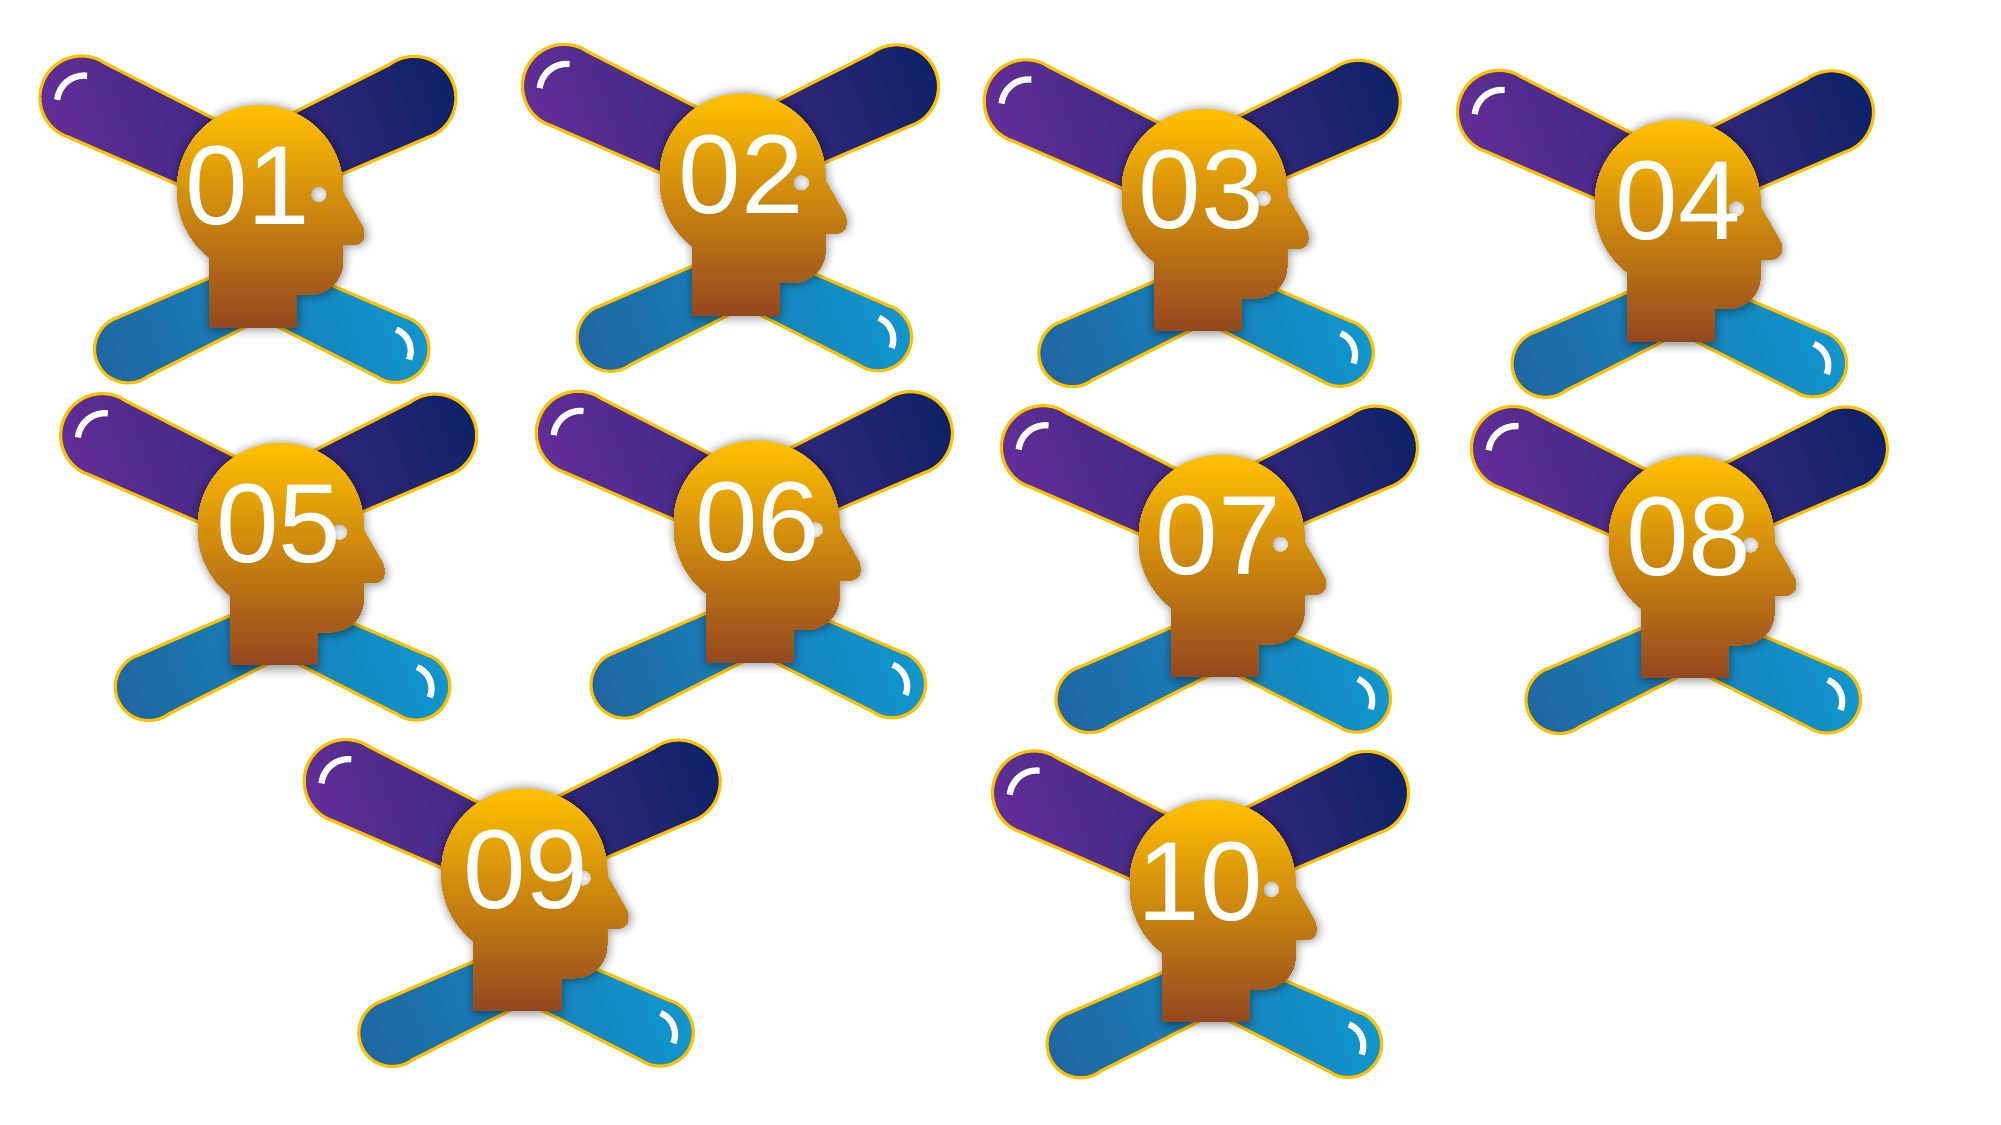

04

02

01

03

06

05

07

08

09

10